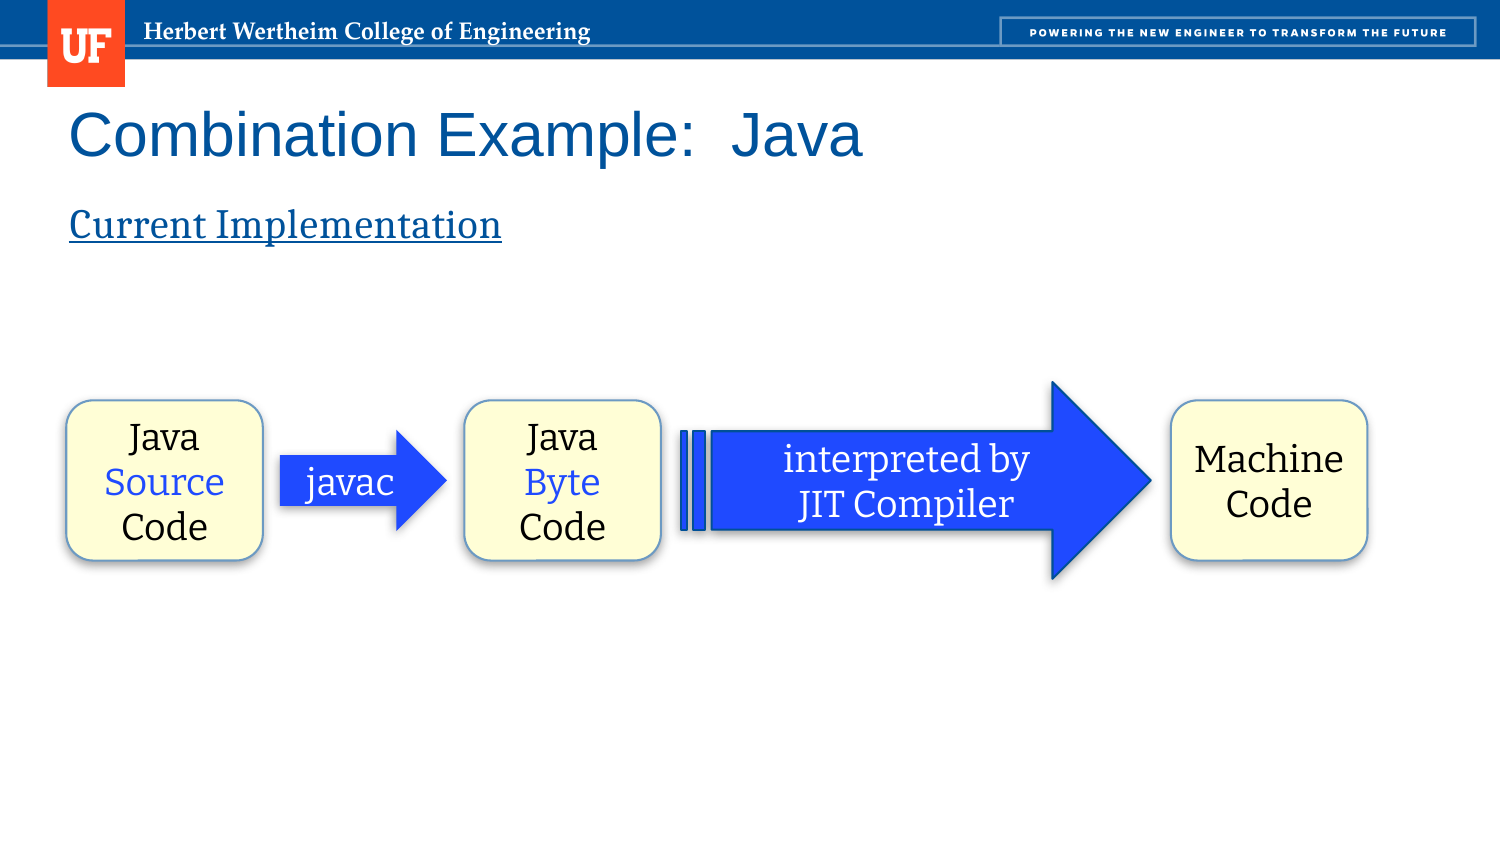

# Combination Example:  Java
Current Implementation
interpreted by
JIT Compiler
Machine
Code
Java Source Code
Java Byte Code
javac